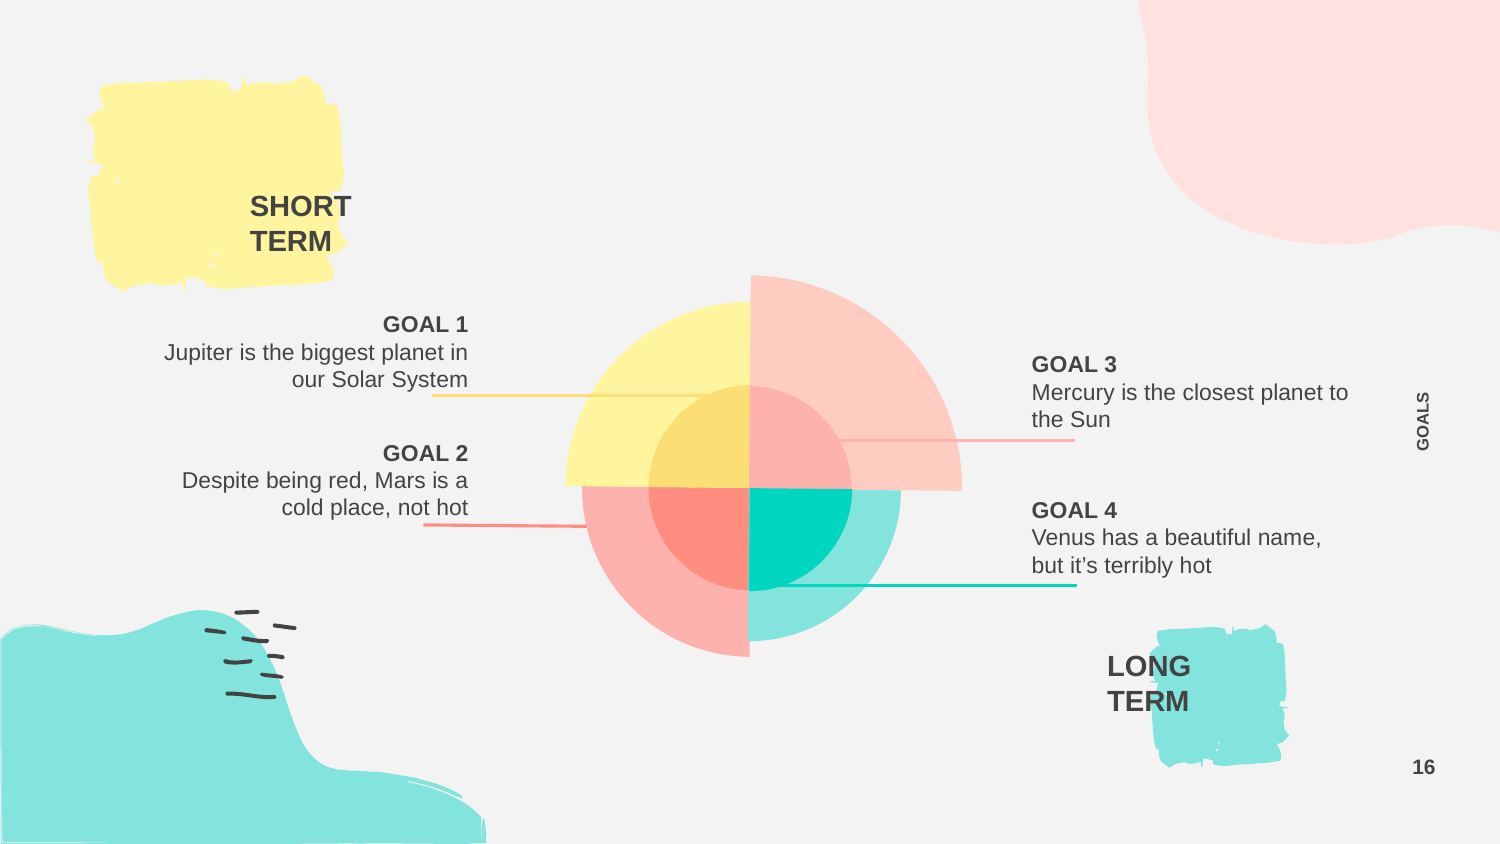

SHORT TERM

GOAL 1
Jupiter is the biggest planet in our Solar System
GOAL 3
Mercury is the closest planet to the Sun
# GOALS

GOAL 2
Despite being red, Mars is a cold place, not hot
GOALS

GOAL 4
Venus has a beautiful name, but it’s terribly hot
LONG TERM
16